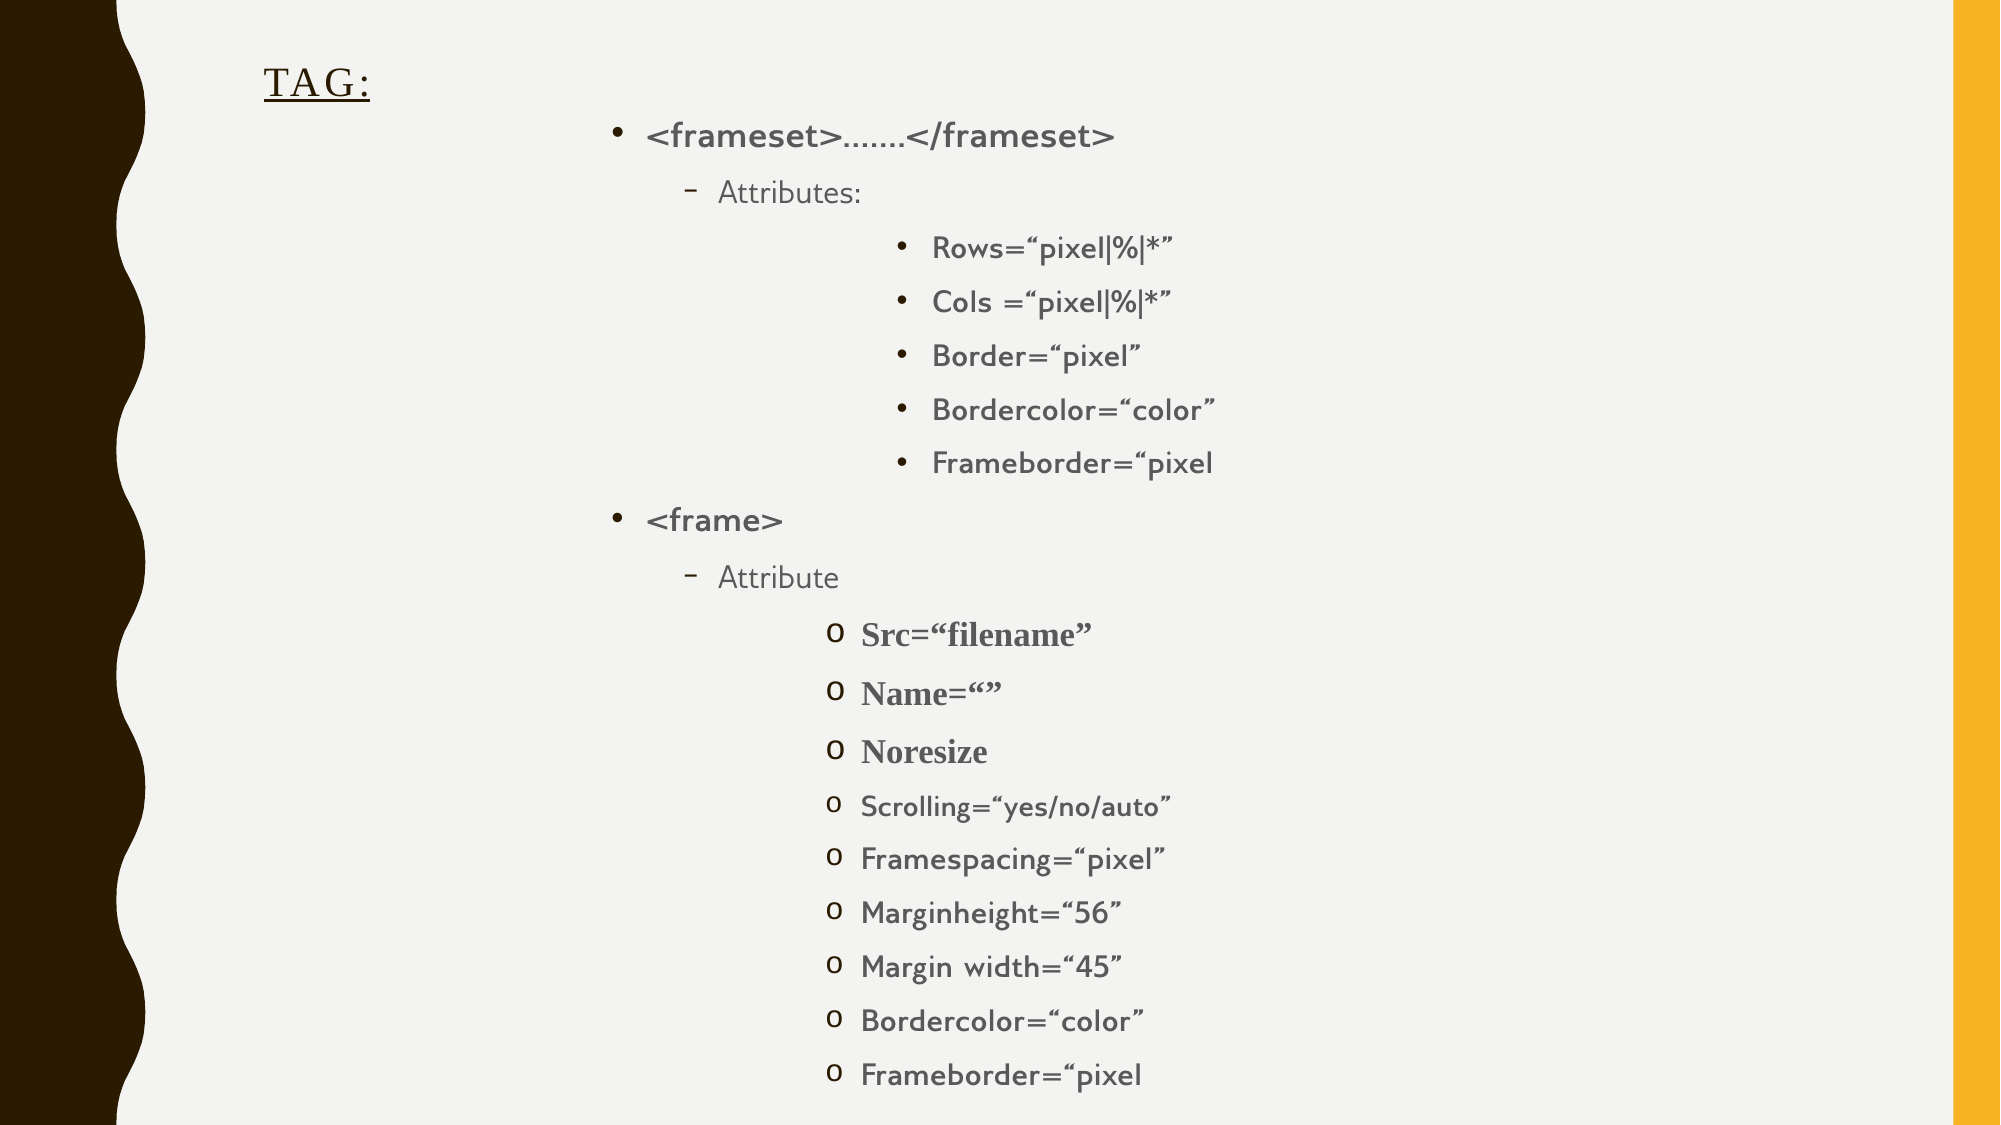

# Tag:
<frameset>…….</frameset>
Attributes:
Rows=“pixel|%|*”
Cols =“pixel|%|*”
Border=“pixel”
Bordercolor=“color”
Frameborder=“pixel
<frame>
Attribute
Src=“filename”
Name=“”
Noresize
Scrolling=“yes/no/auto”
Framespacing=“pixel”
Marginheight=“56”
Margin width=“45”
Bordercolor=“color”
Frameborder=“pixel